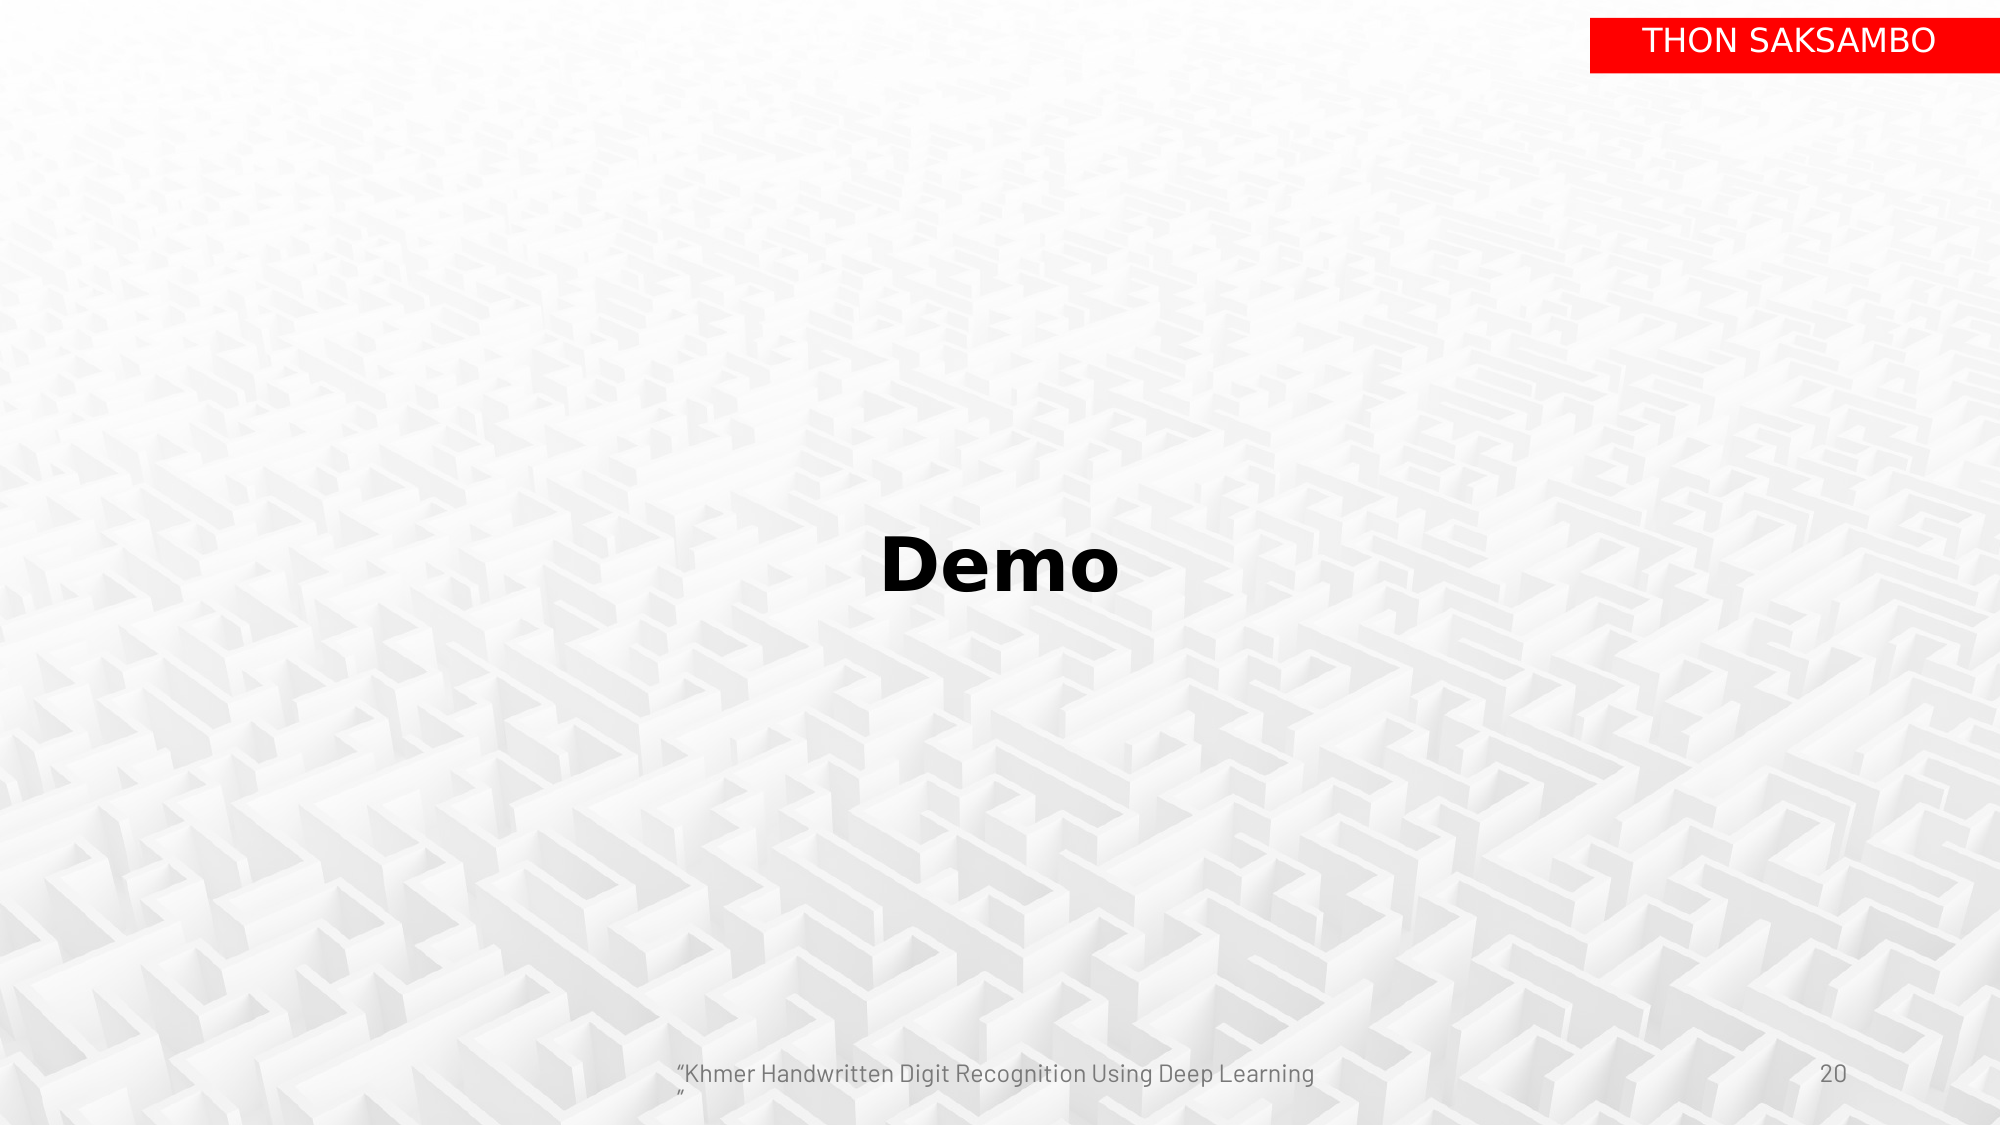

THON SAKSAMBO
Demo
“Khmer Handwritten Digit Recognition Using Deep Learning”
20